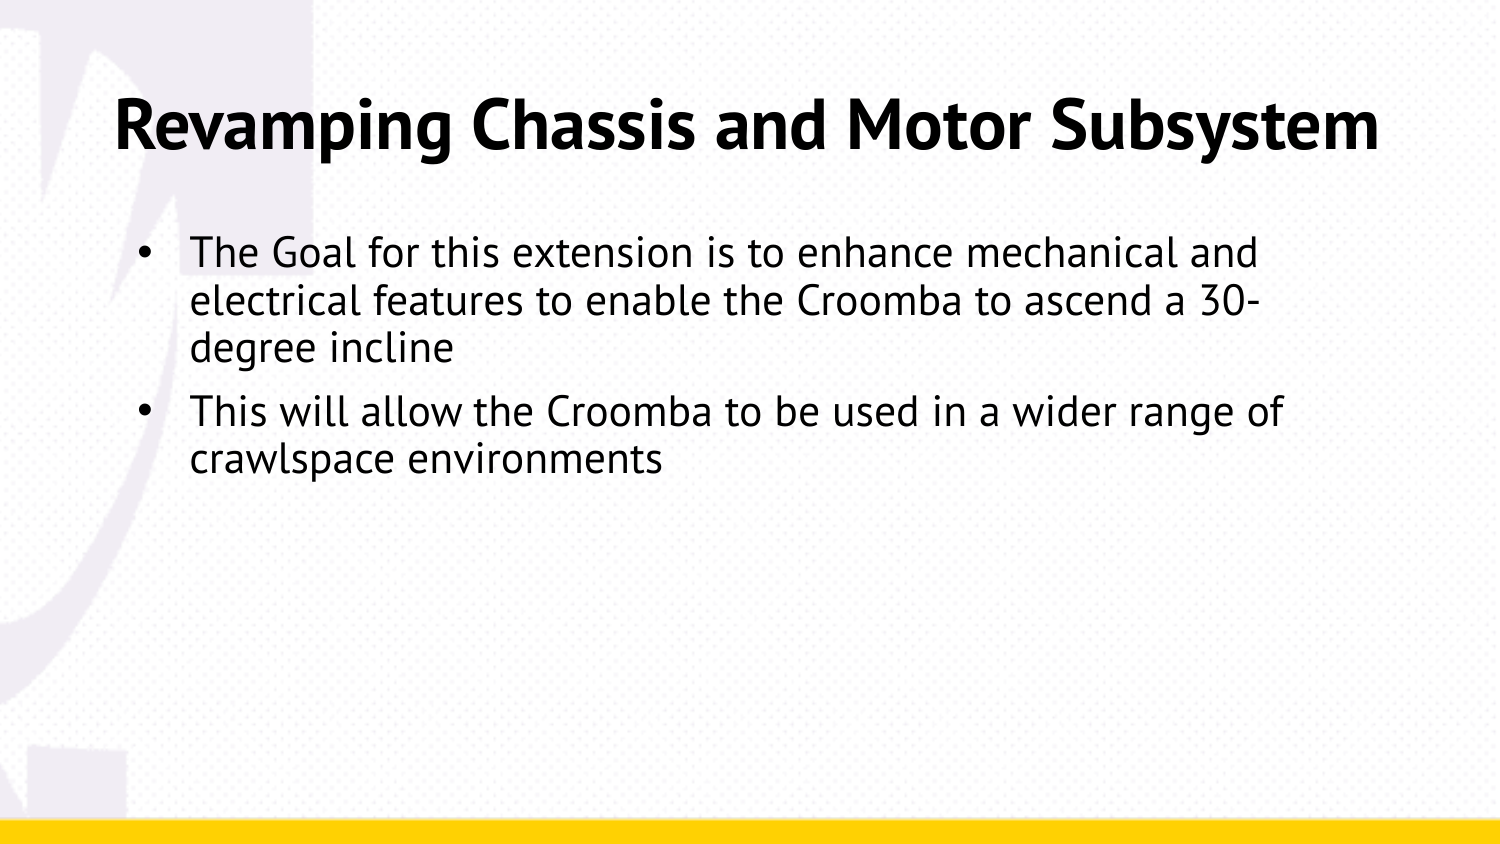

# Revamping Chassis and Motor Subsystem
The Goal for this extension is to enhance mechanical and electrical features to enable the Croomba to ascend a 30-degree incline
This will allow the Croomba to be used in a wider range of crawlspace environments